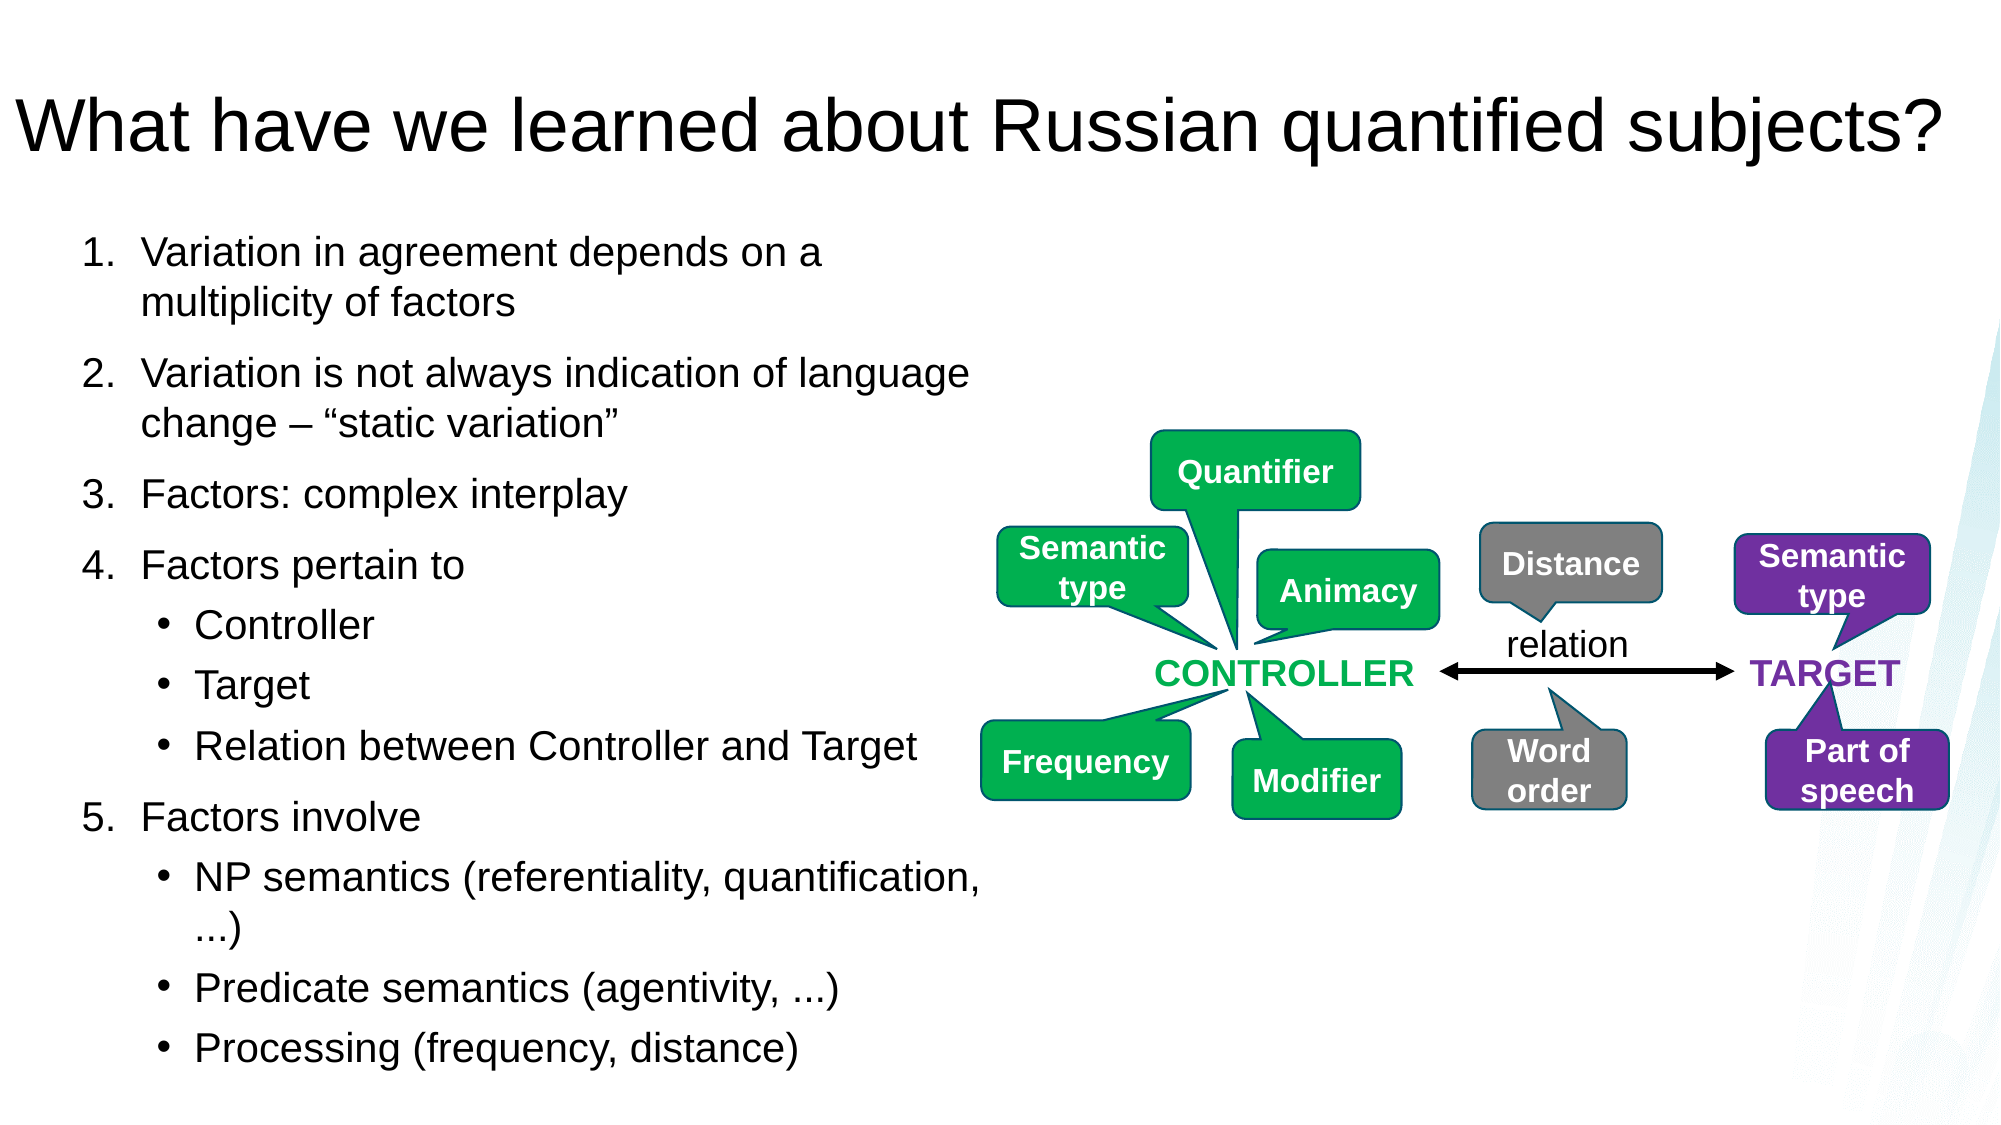

# What have we learned about Russian quantified subjects?
Variation in agreement depends on a multiplicity of factors
Variation is not always indication of language change – “static variation”
Factors: complex interplay
Factors pertain to
Controller
Target
Relation between Controller and Target
Factors involve
NP semantics (referentiality, quantification, ...)
Predicate semantics (agentivity, ...)
Processing (frequency, distance)
Quantifier
Semantic type
Animacy
Frequency
Modifier
Distance
Word order
Semantic type
Part of speech
relation
CONTROLLER
TARGET